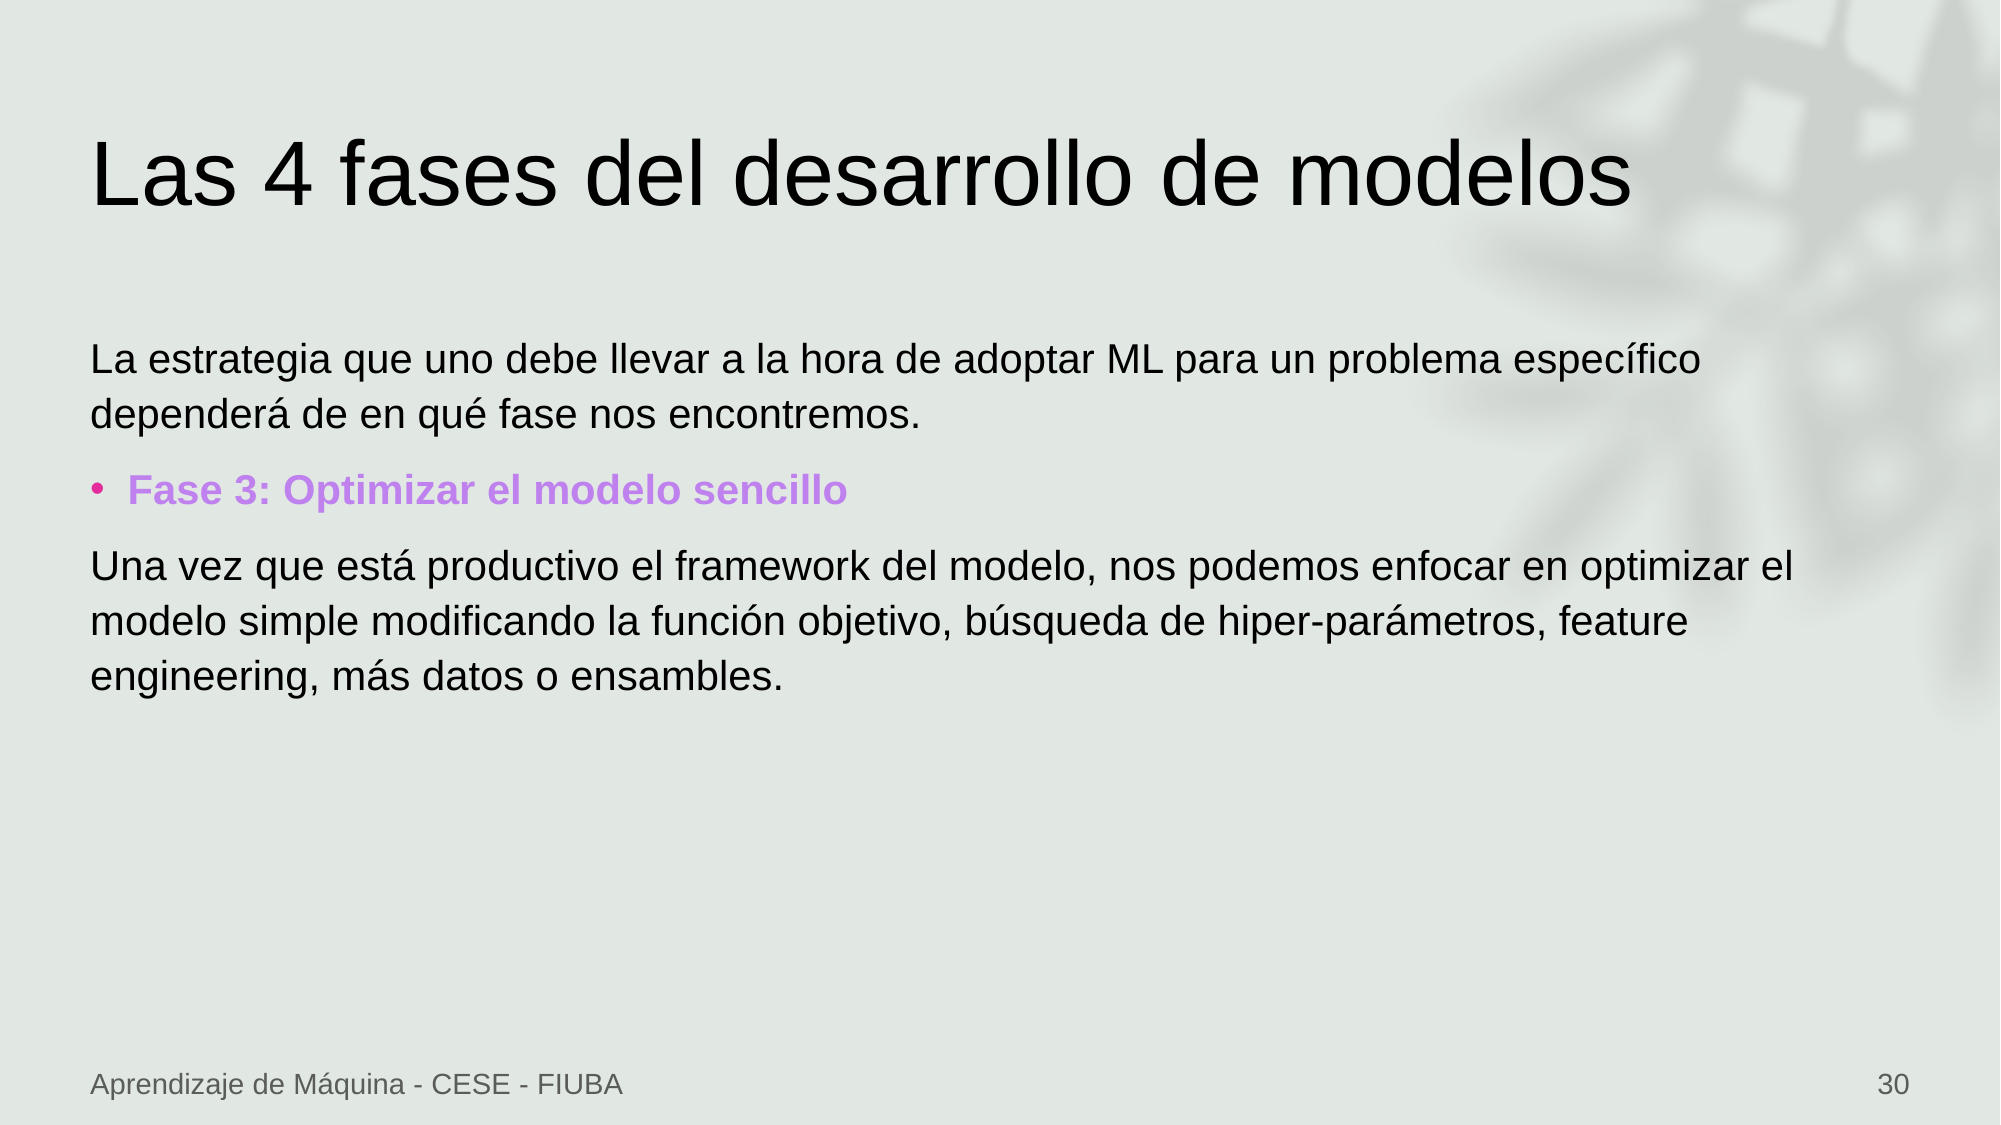

# Las 4 fases del desarrollo de modelos
La estrategia que uno debe llevar a la hora de adoptar ML para un problema específico dependerá de en qué fase nos encontremos.
Fase 3: Optimizar el modelo sencillo
Una vez que está productivo el framework del modelo, nos podemos enfocar en optimizar el modelo simple modificando la función objetivo, búsqueda de hiper-parámetros, feature engineering, más datos o ensambles.
Aprendizaje de Máquina - CESE - FIUBA
30